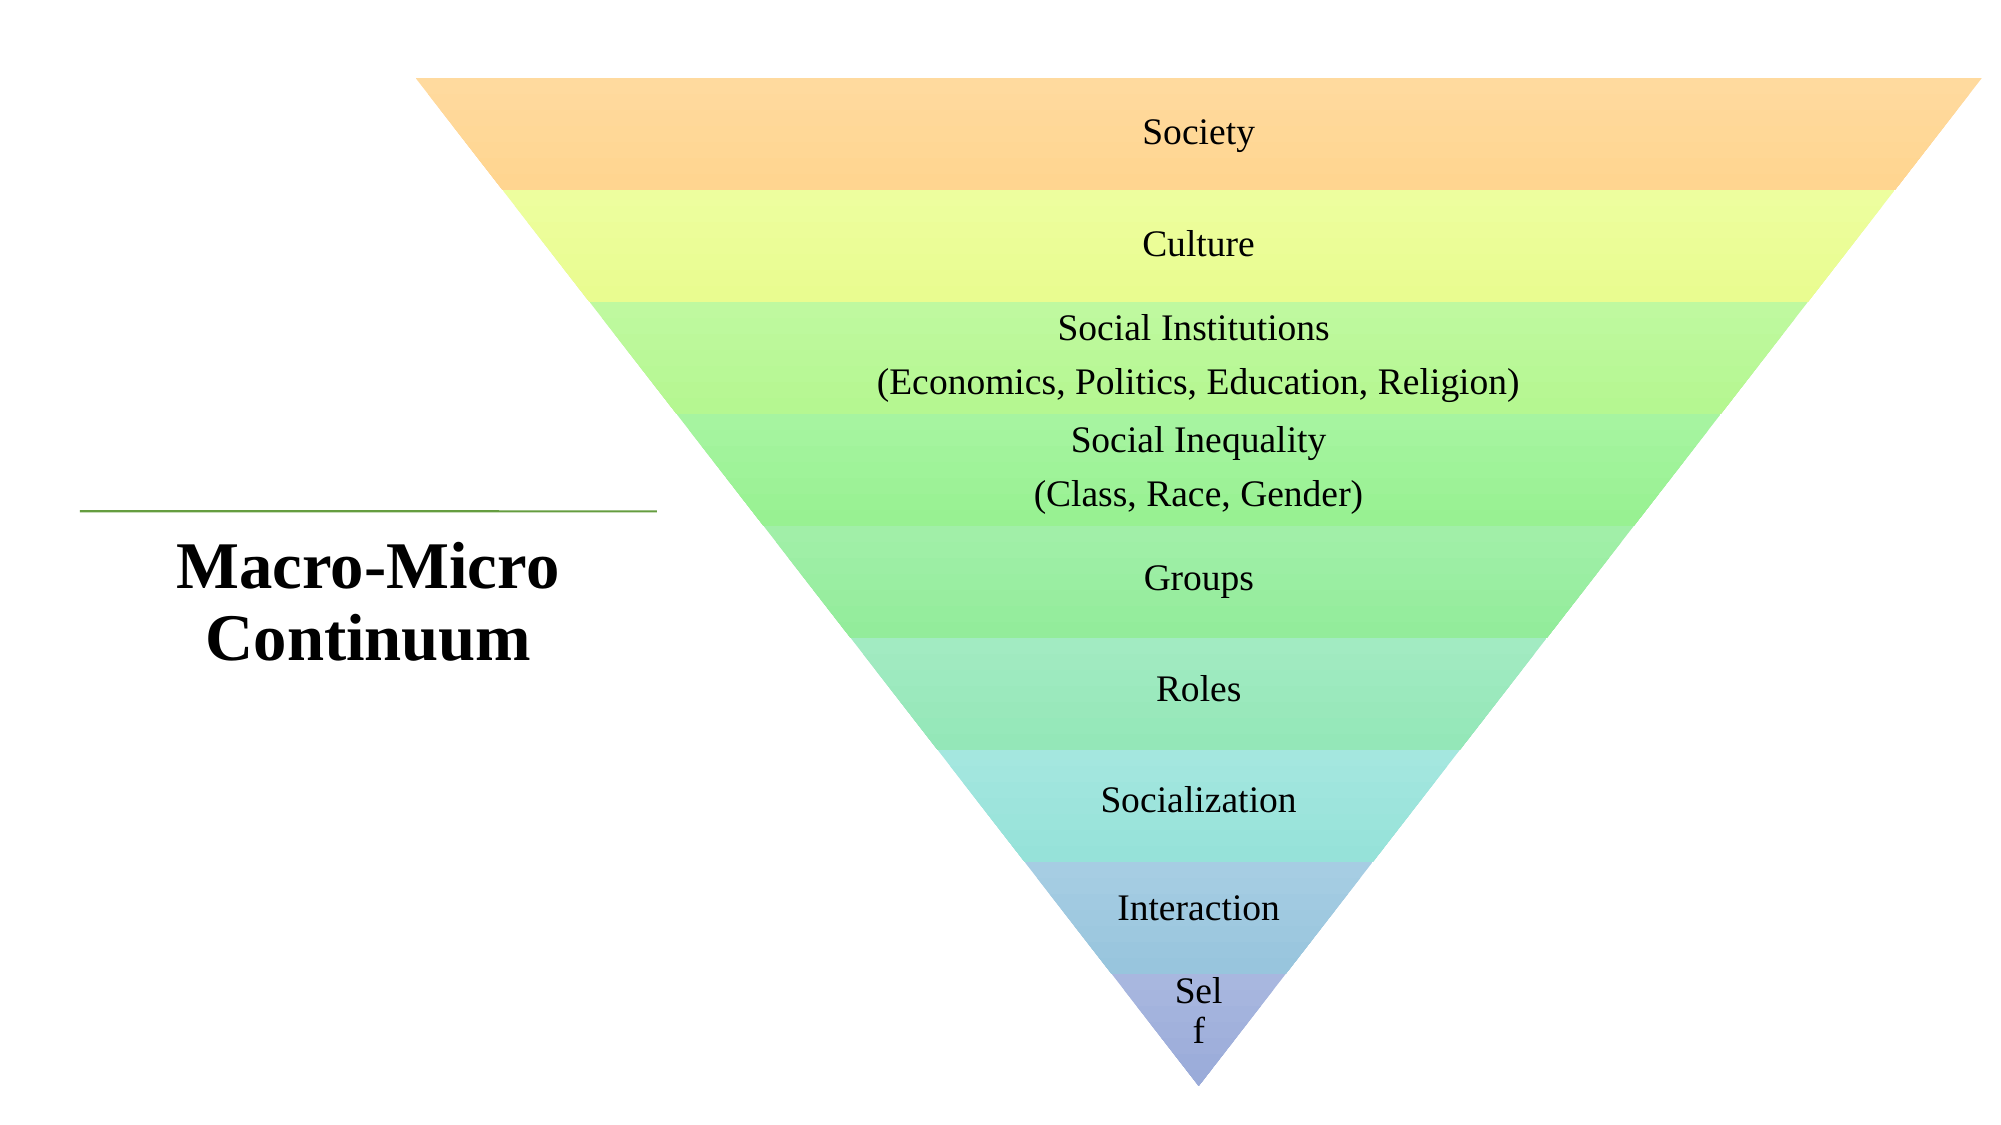

Society
Culture
Social Institutions
(Economics, Politics, Education, Religion)
Social Inequality
(Class, Race, Gender)
Groups
Roles
Socialization
Interaction
Self
Macro-Micro Continuum